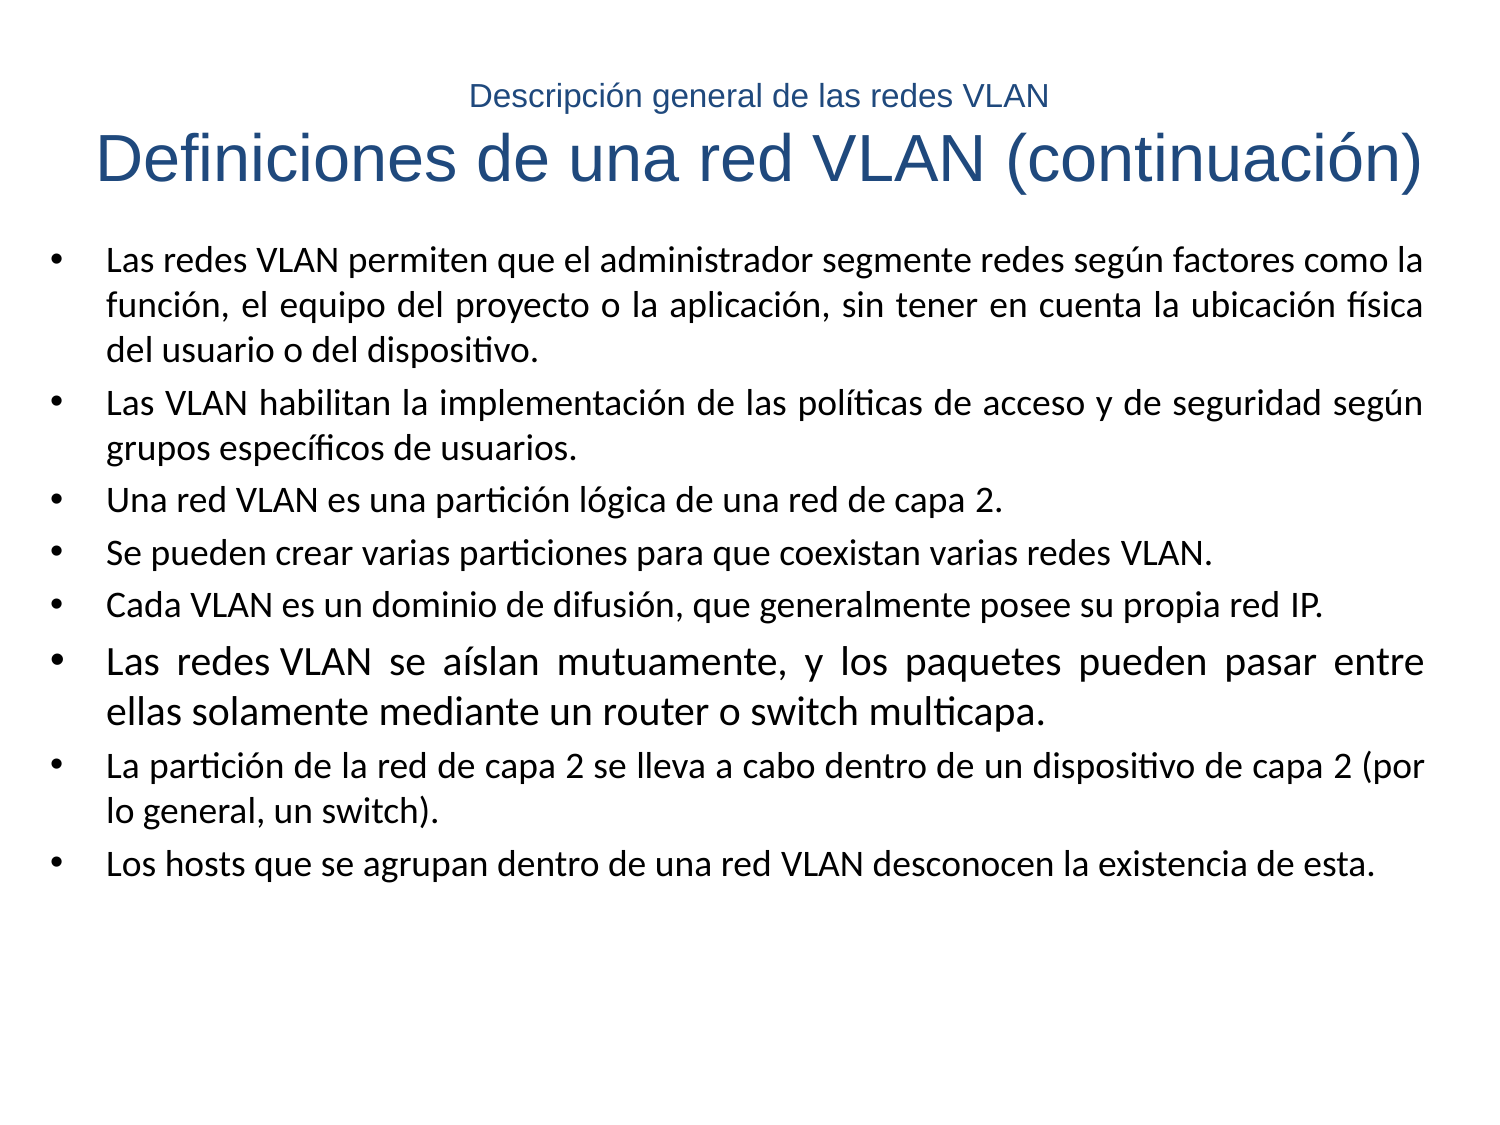

# Descripción general de las redes VLAN Definiciones de una red VLAN (continuación)
Las redes VLAN permiten que el administrador segmente redes según factores como la función, el equipo del proyecto o la aplicación, sin tener en cuenta la ubicación física del usuario o del dispositivo.
Las VLAN habilitan la implementación de las políticas de acceso y de seguridad según grupos específicos de usuarios.
Una red VLAN es una partición lógica de una red de capa 2.
Se pueden crear varias particiones para que coexistan varias redes VLAN.
Cada VLAN es un dominio de difusión, que generalmente posee su propia red IP.
Las redes VLAN se aíslan mutuamente, y los paquetes pueden pasar entre ellas solamente mediante un router o switch multicapa.
La partición de la red de capa 2 se lleva a cabo dentro de un dispositivo de capa 2 (por lo general, un switch).
Los hosts que se agrupan dentro de una red VLAN desconocen la existencia de esta.